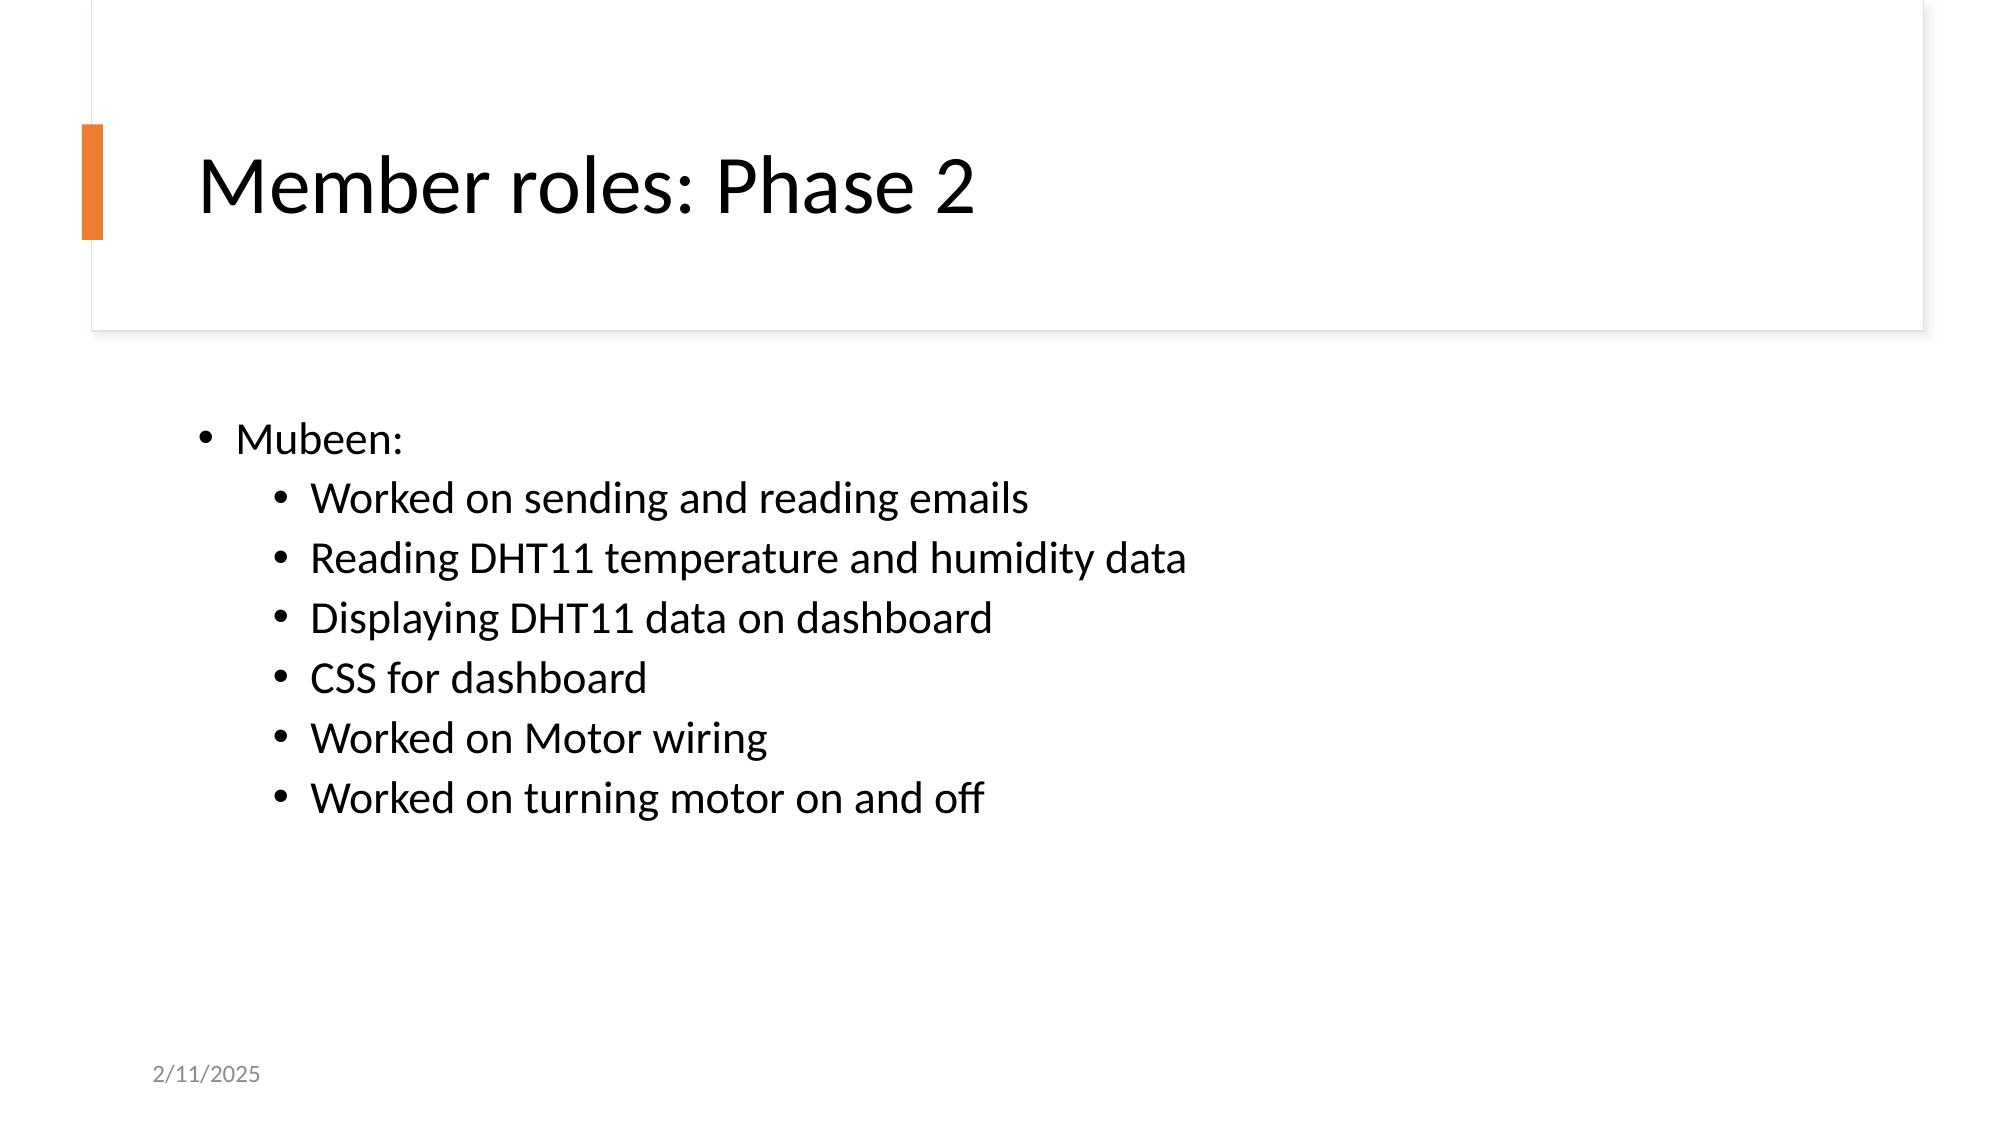

# Member roles: Phase 2

Mubeen:
Worked on sending and reading emails
Reading DHT11 temperature and humidity data
Displaying DHT11 data on dashboard
CSS for dashboard
Worked on Motor wiring
Worked on turning motor on and off

2/11/2025
8